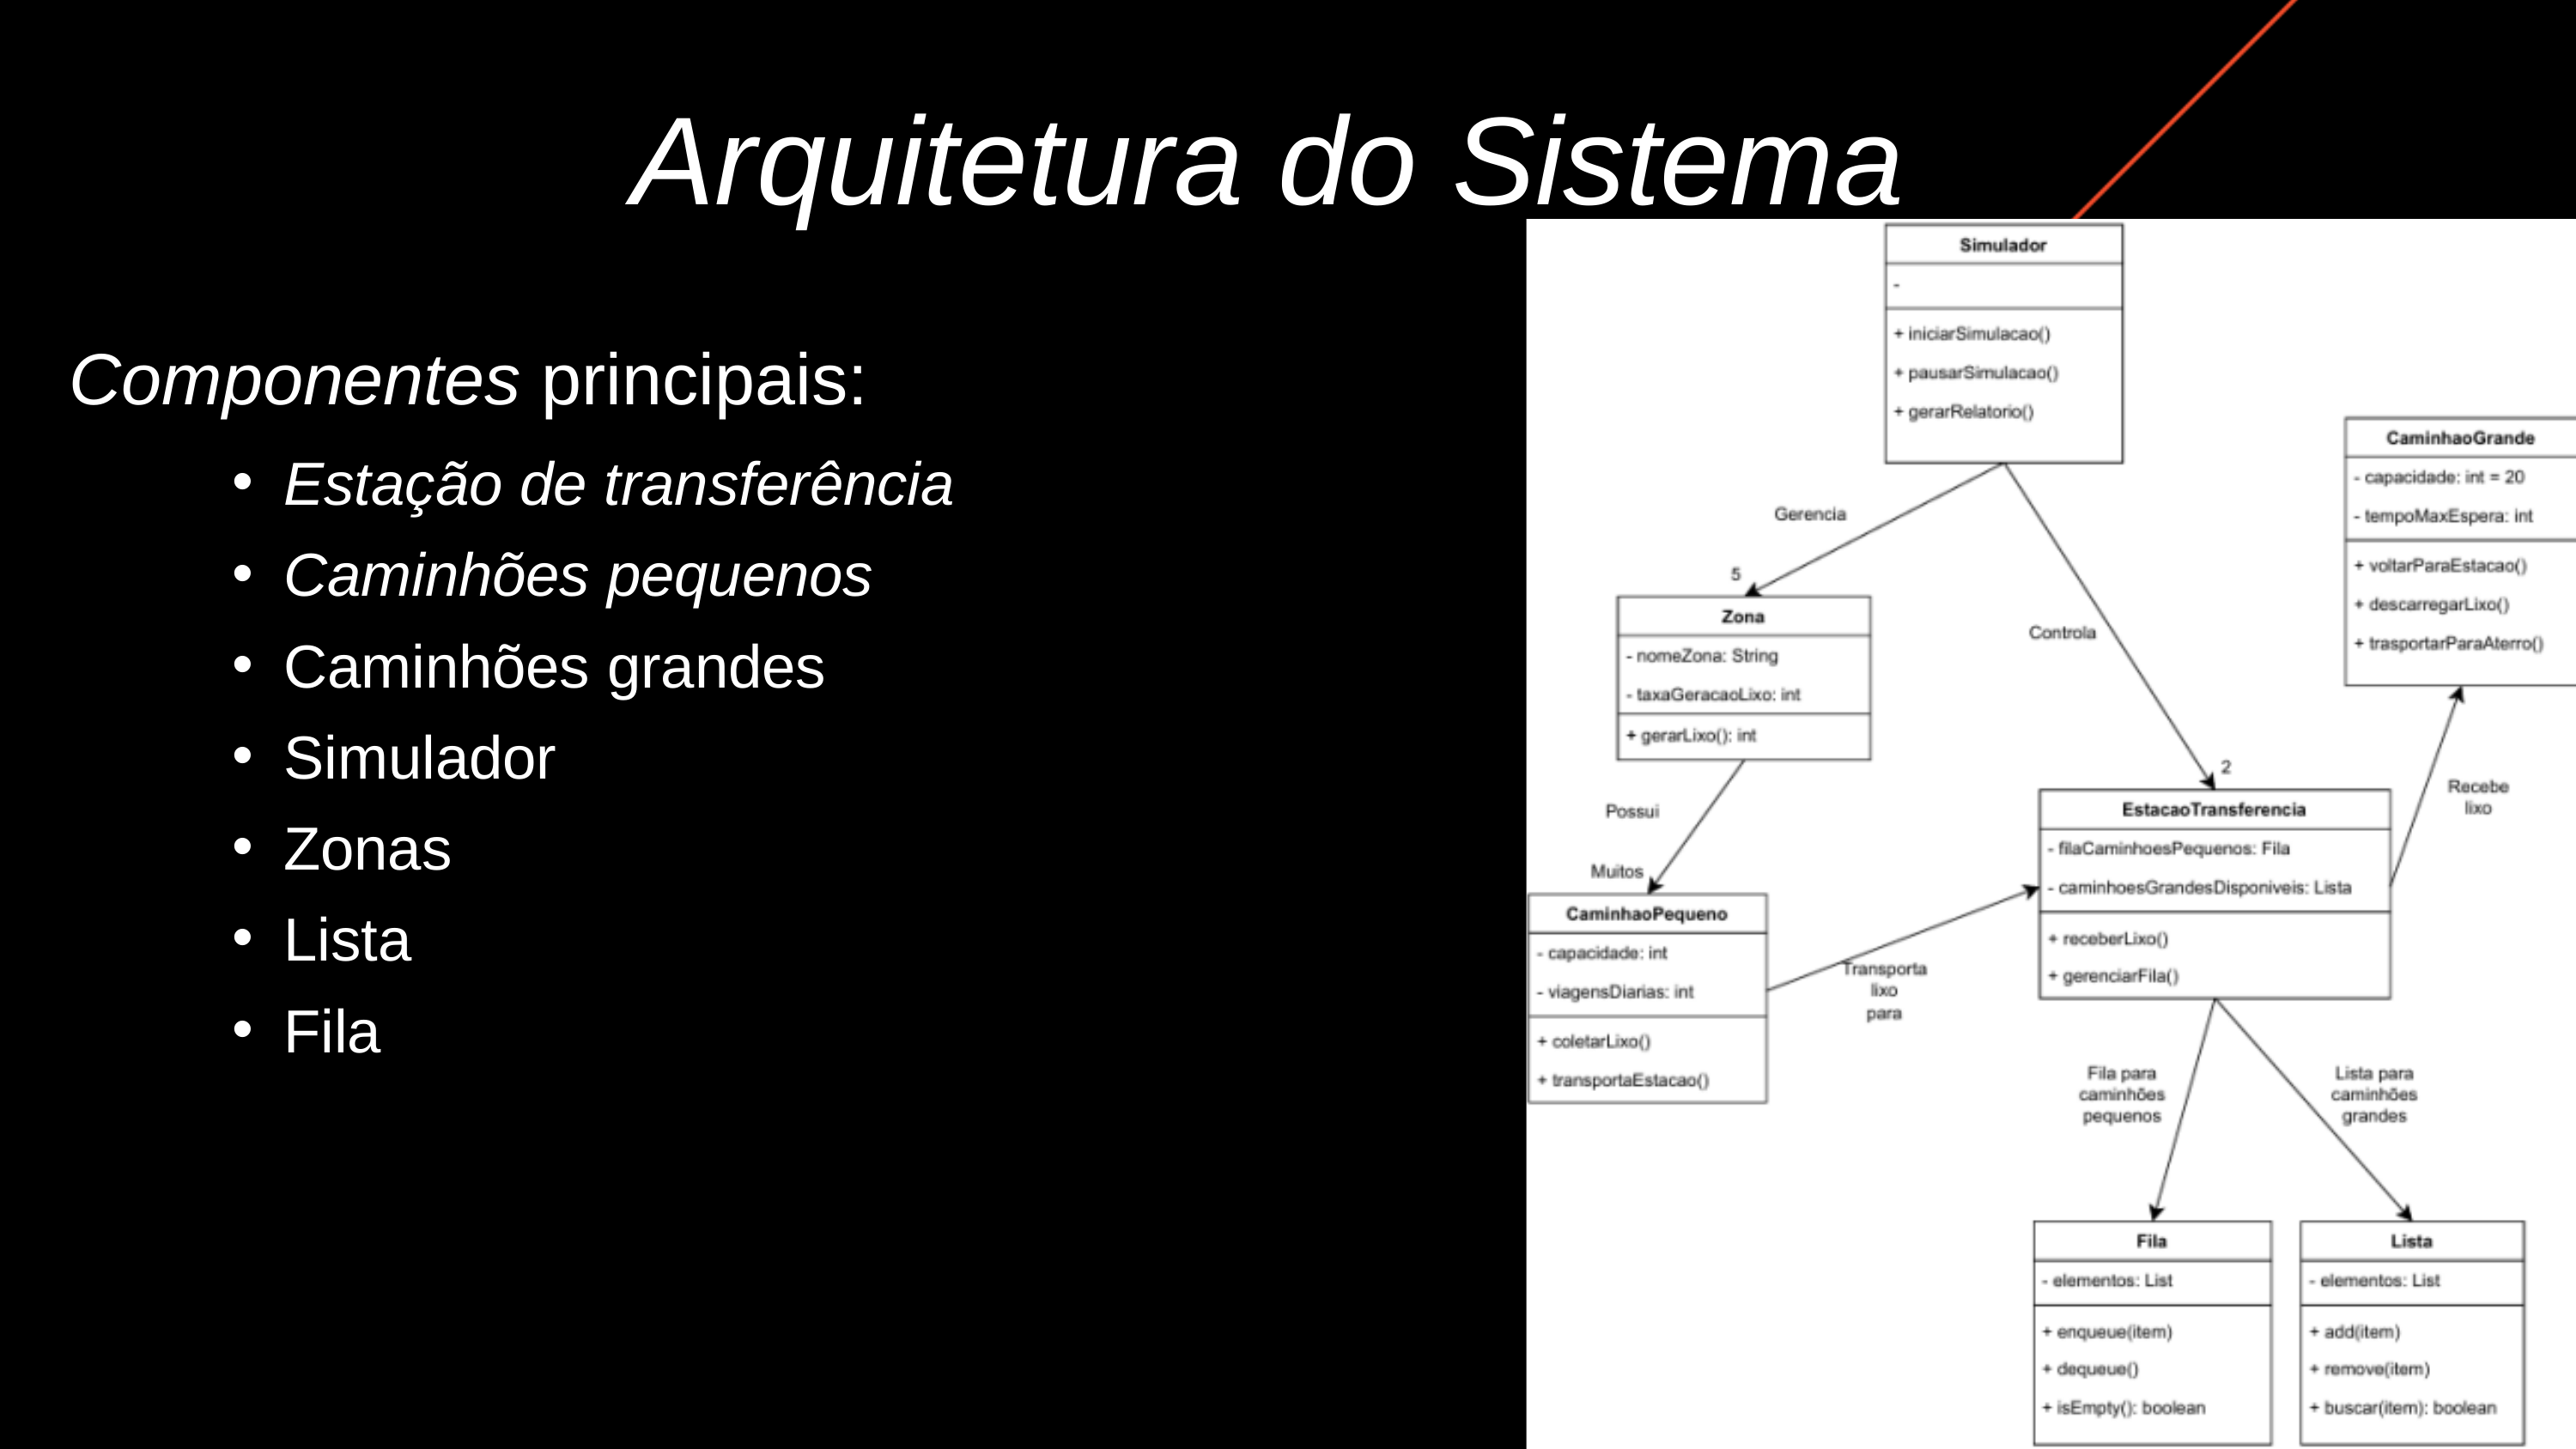

Arquitetura do Sistema

Componentes principais:

Estação de transferência
Caminhões pequenos
Caminhões grandes
Simulador
Zonas
Lista
Fila